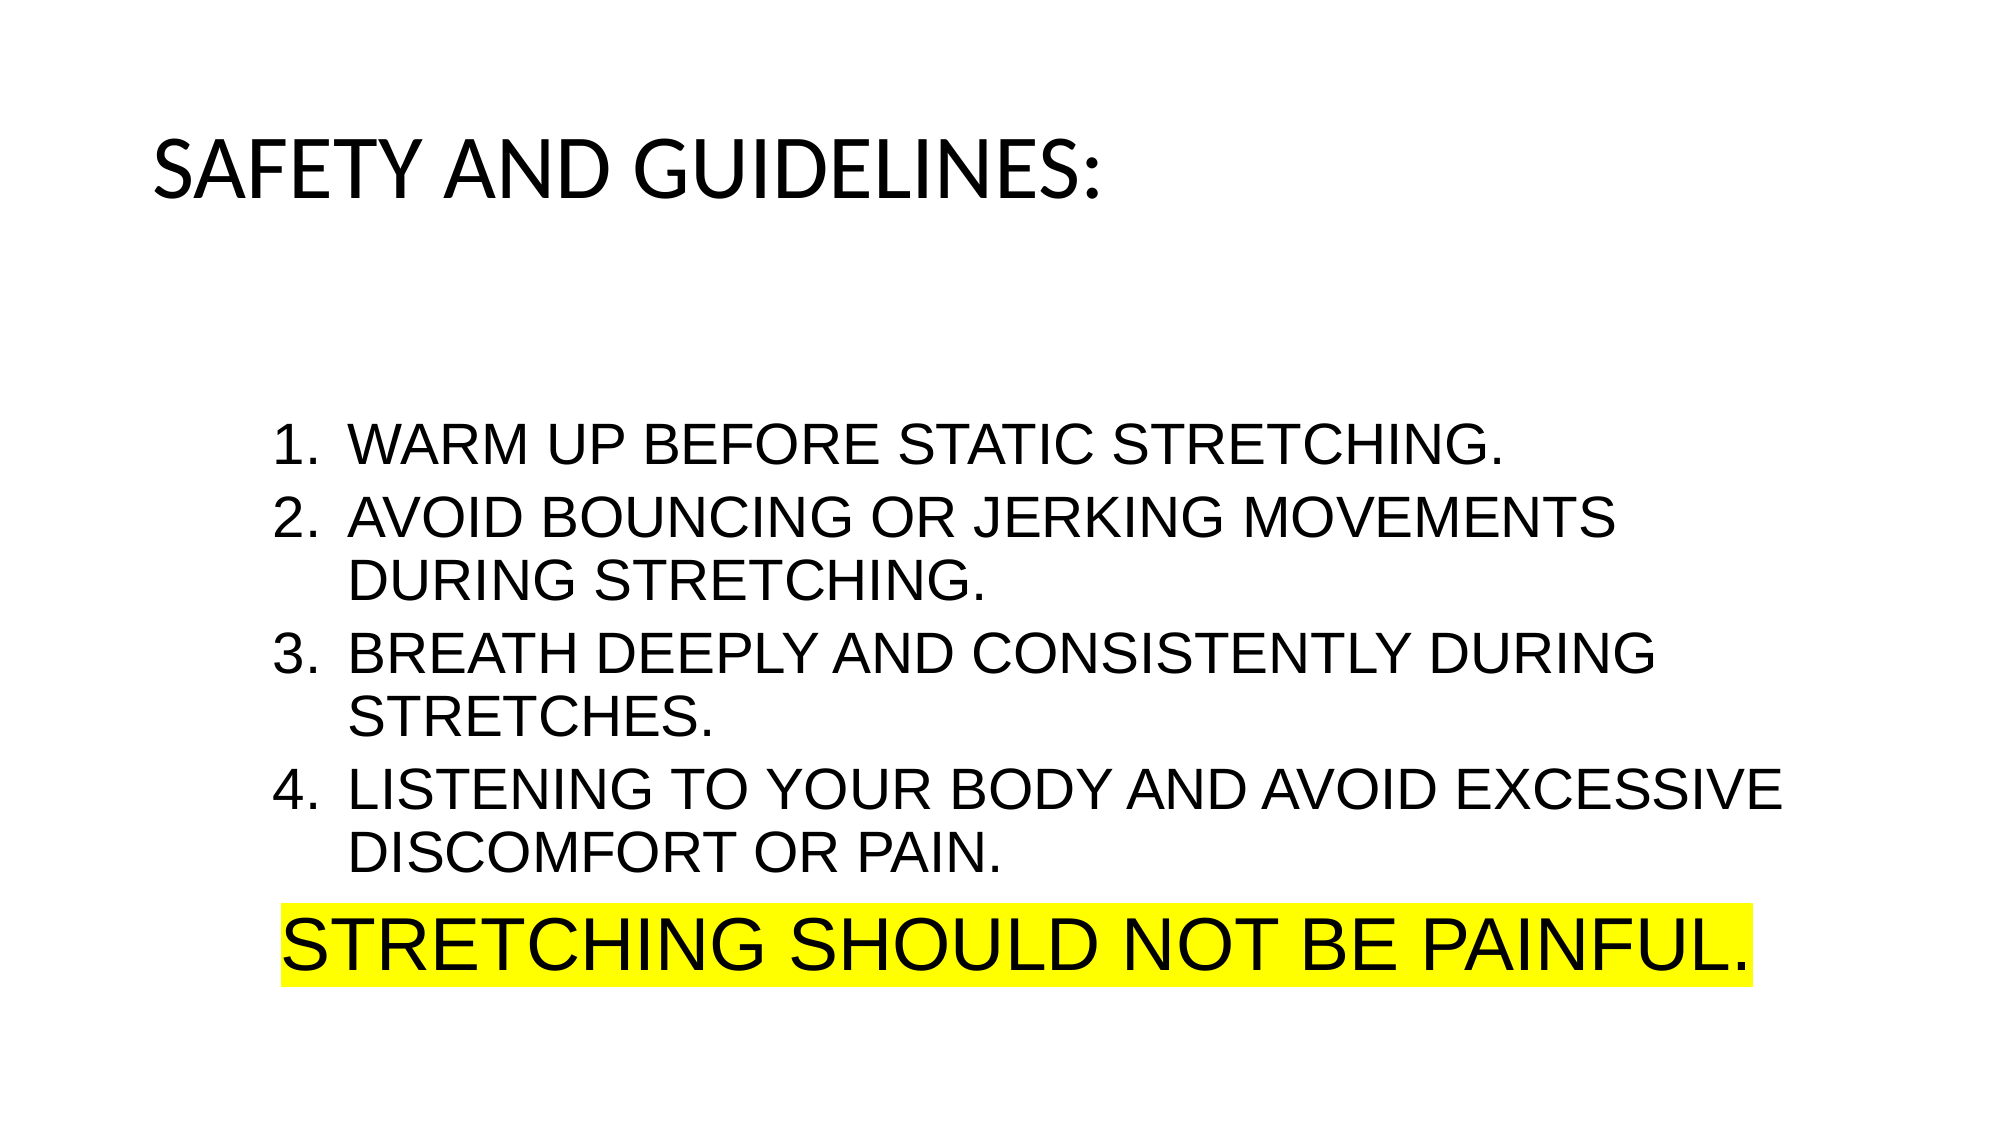

# SAFETY AND GUIDELINES:
WARM UP BEFORE STATIC STRETCHING.
AVOID BOUNCING OR JERKING MOVEMENTS DURING STRETCHING.
BREATH DEEPLY AND CONSISTENTLY DURING STRETCHES.
LISTENING TO YOUR BODY AND AVOID EXCESSIVE DISCOMFORT OR PAIN.
STRETCHING SHOULD NOT BE PAINFUL.